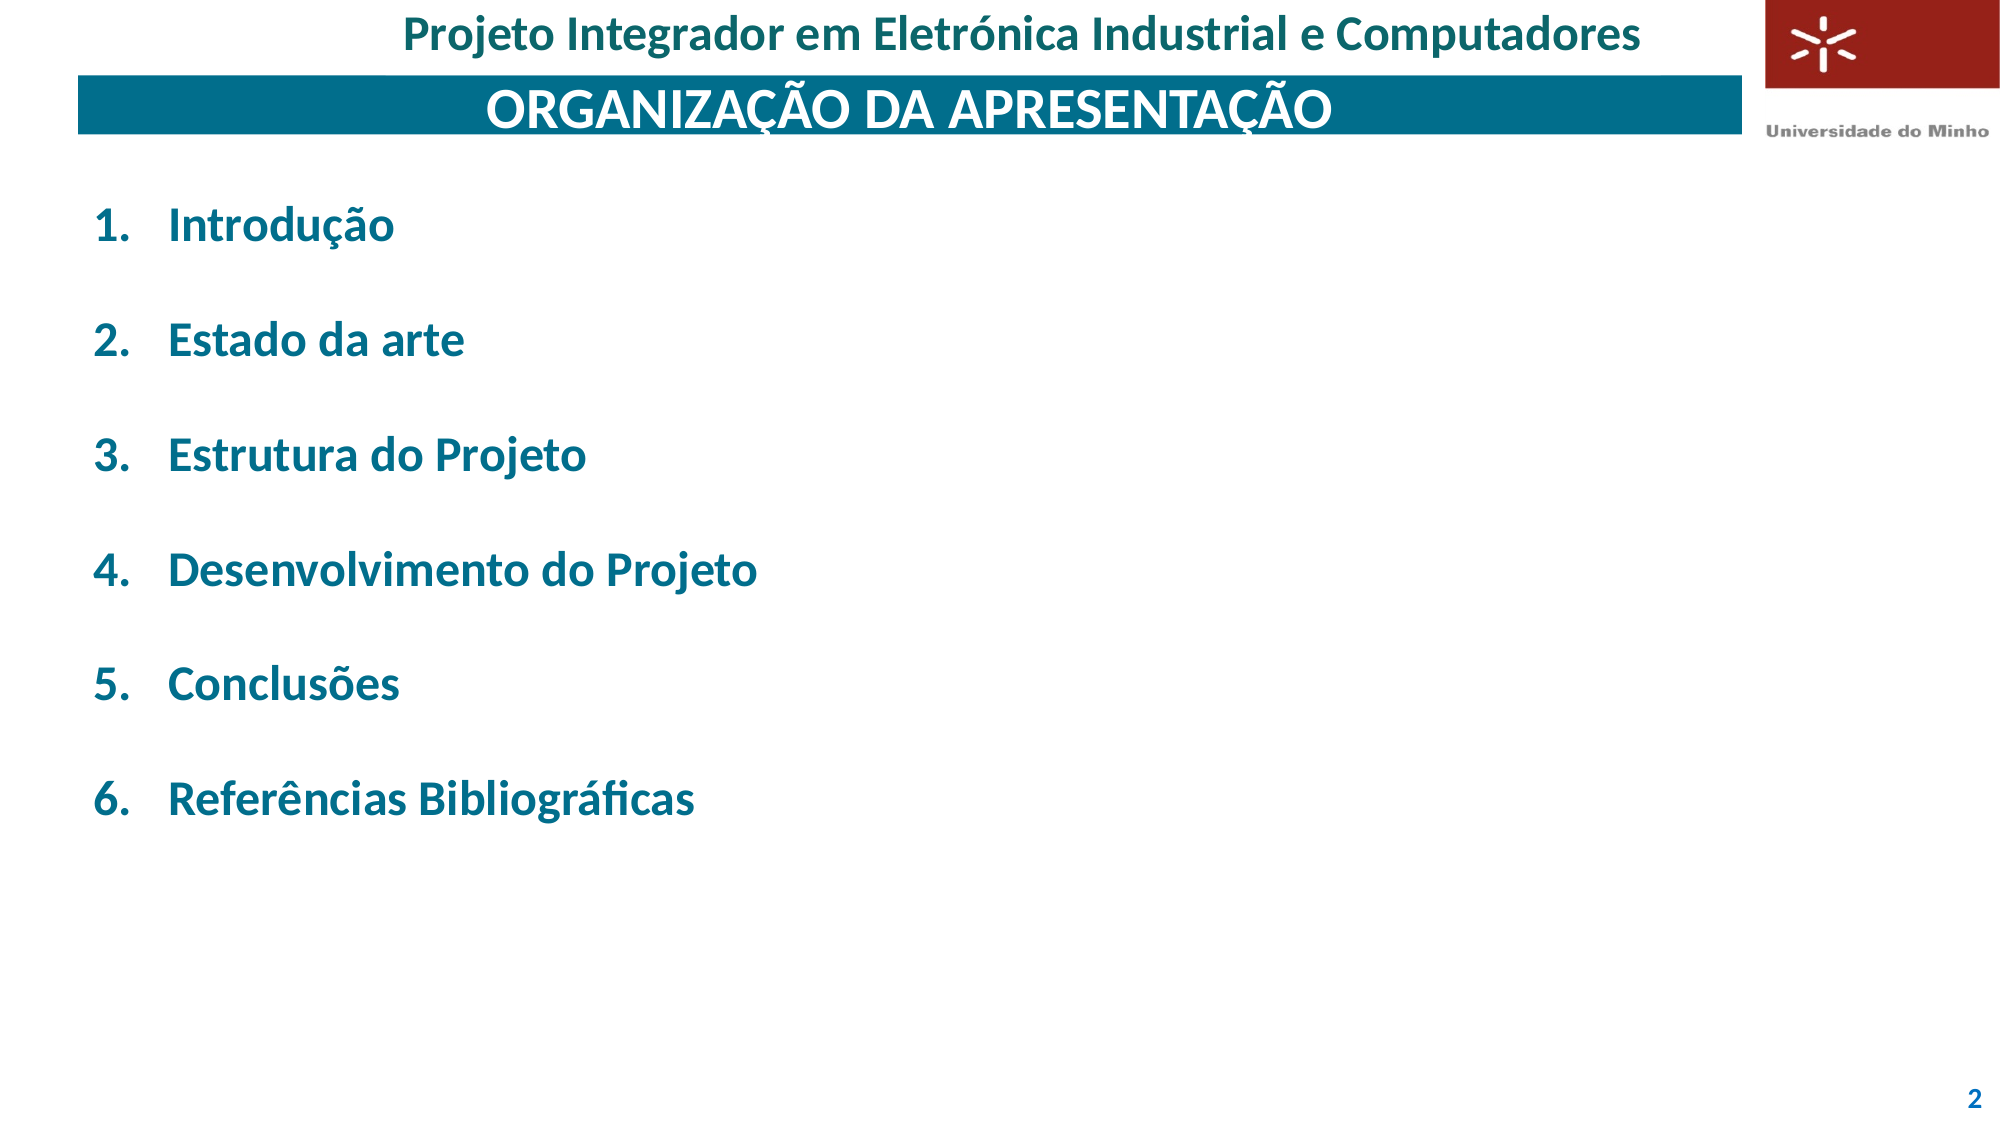

Projeto Integrador em Eletrónica Industrial e Computadores
# Organização DA APRESENTAÇÃO
Introdução
Estado da arte
Estrutura do Projeto
Desenvolvimento do Projeto
Conclusões
Referências Bibliográficas